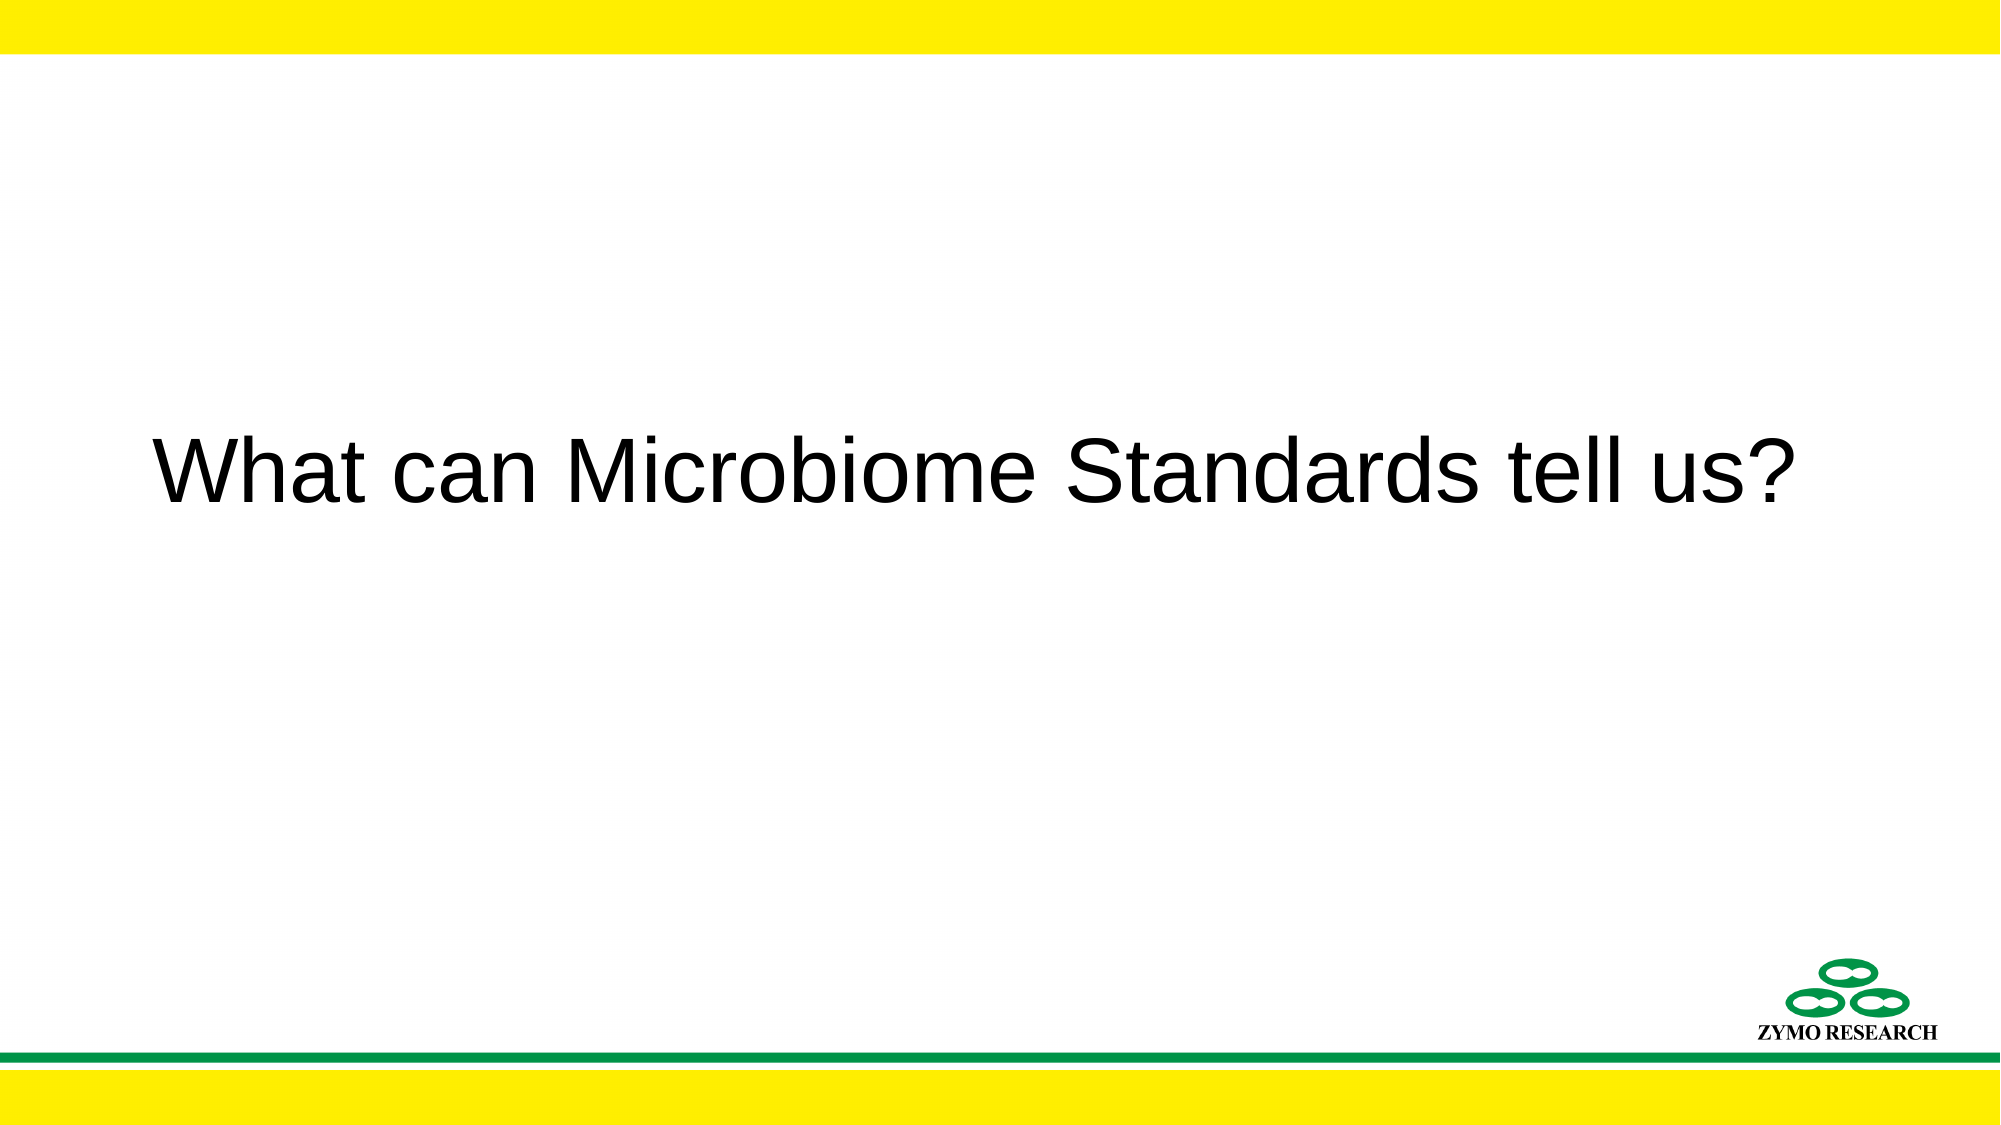

# What can Microbiome Standards tell us?